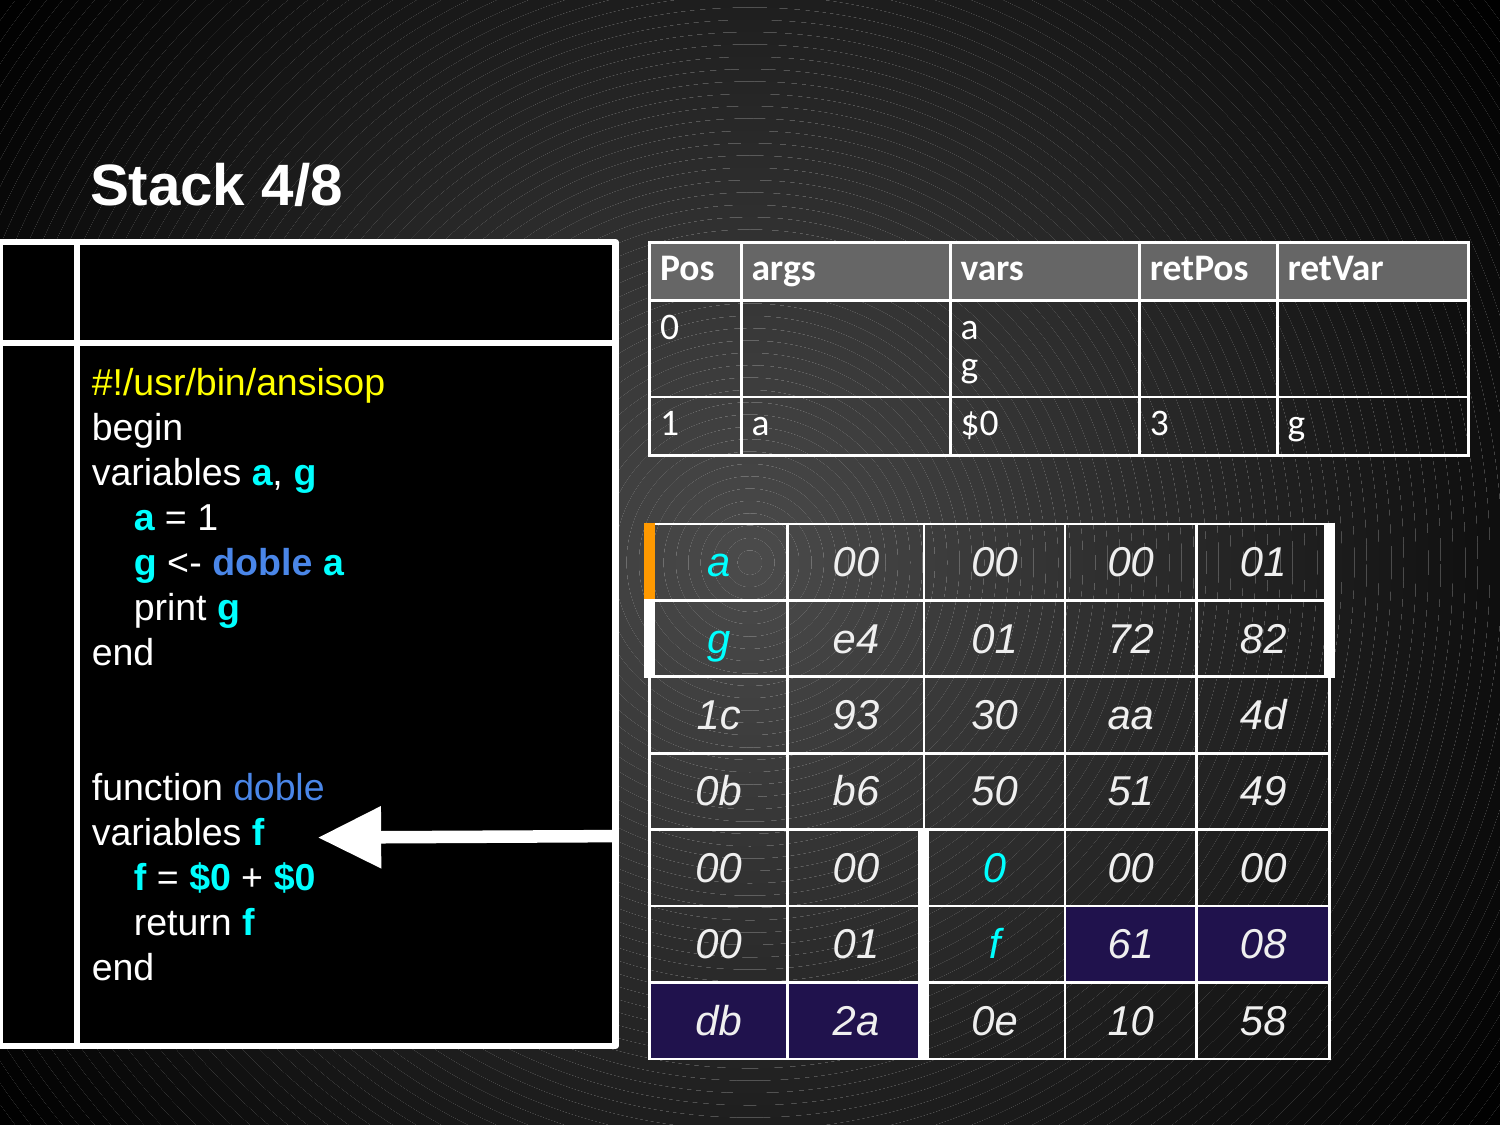

# Stack 4/8
#!/usr/bin/ansisop
begin
variables a, g
    a = 1
    g <- doble a
    print g
end

function doble
variables f
    f = $0 + $0
    return f
end

| Pos | args | vars | retPos | retVar |
| --- | --- | --- | --- | --- |
| 0 |  | a g |  |  |
| 1 | a | $0 | 3 | g |
| a | 00 | 00 | 00 | 01 |
| --- | --- | --- | --- | --- |
| g | e4 | 01 | 72 | 82 |
| 1c | 93 | 30 | aa | 4d |
| 0b | b6 | 50 | 51 | 49 |
| 00 | 00 | 0 | 00 | 00 |
| 00 | 01 | f | 61 | 08 |
| db | 2a | 0e | 10 | 58 |